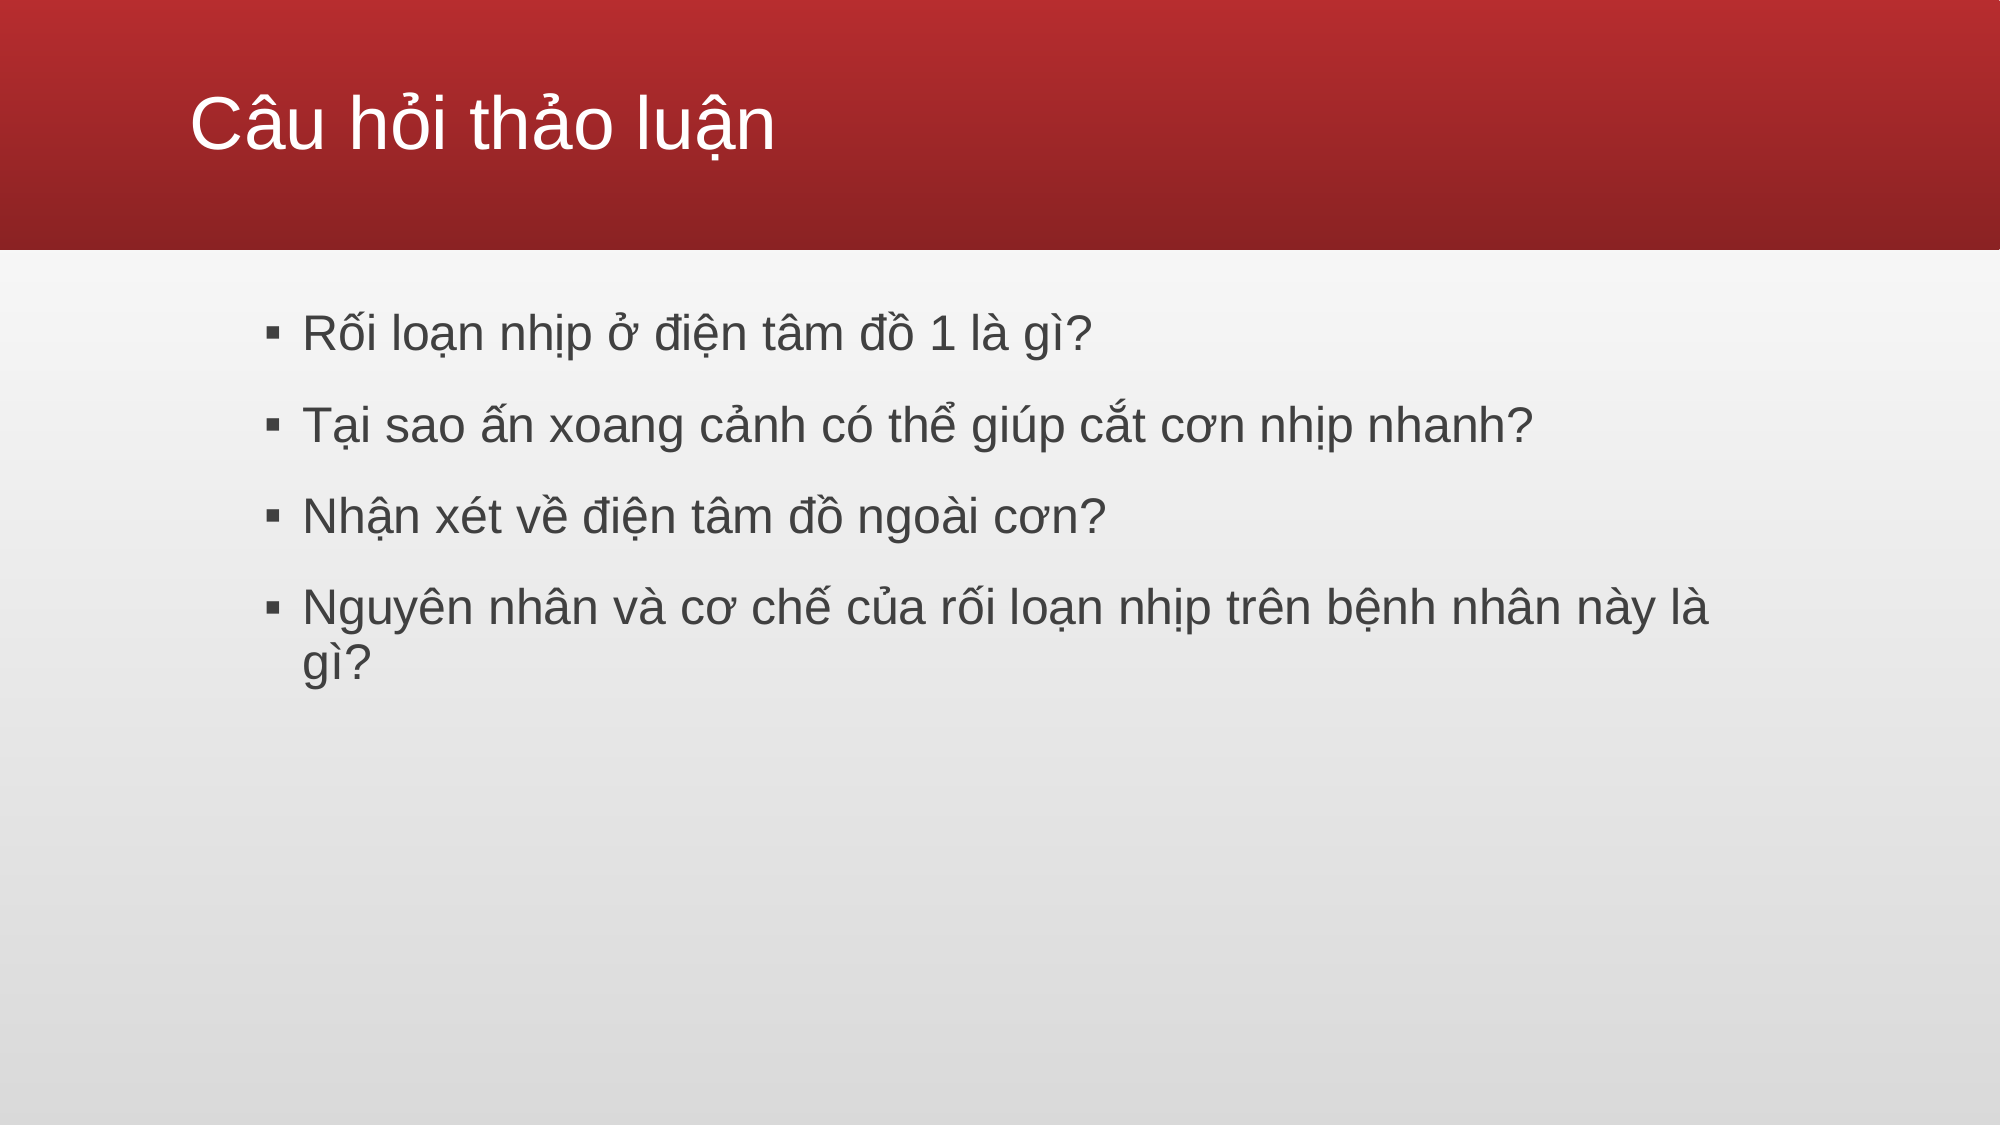

# Câu hỏi thảo luận
Rối loạn nhịp ở điện tâm đồ 1 là gì?
Tại sao ấn xoang cảnh có thể giúp cắt cơn nhịp nhanh?
Nhận xét về điện tâm đồ ngoài cơn?
Nguyên nhân và cơ chế của rối loạn nhịp trên bệnh nhân này là gì?